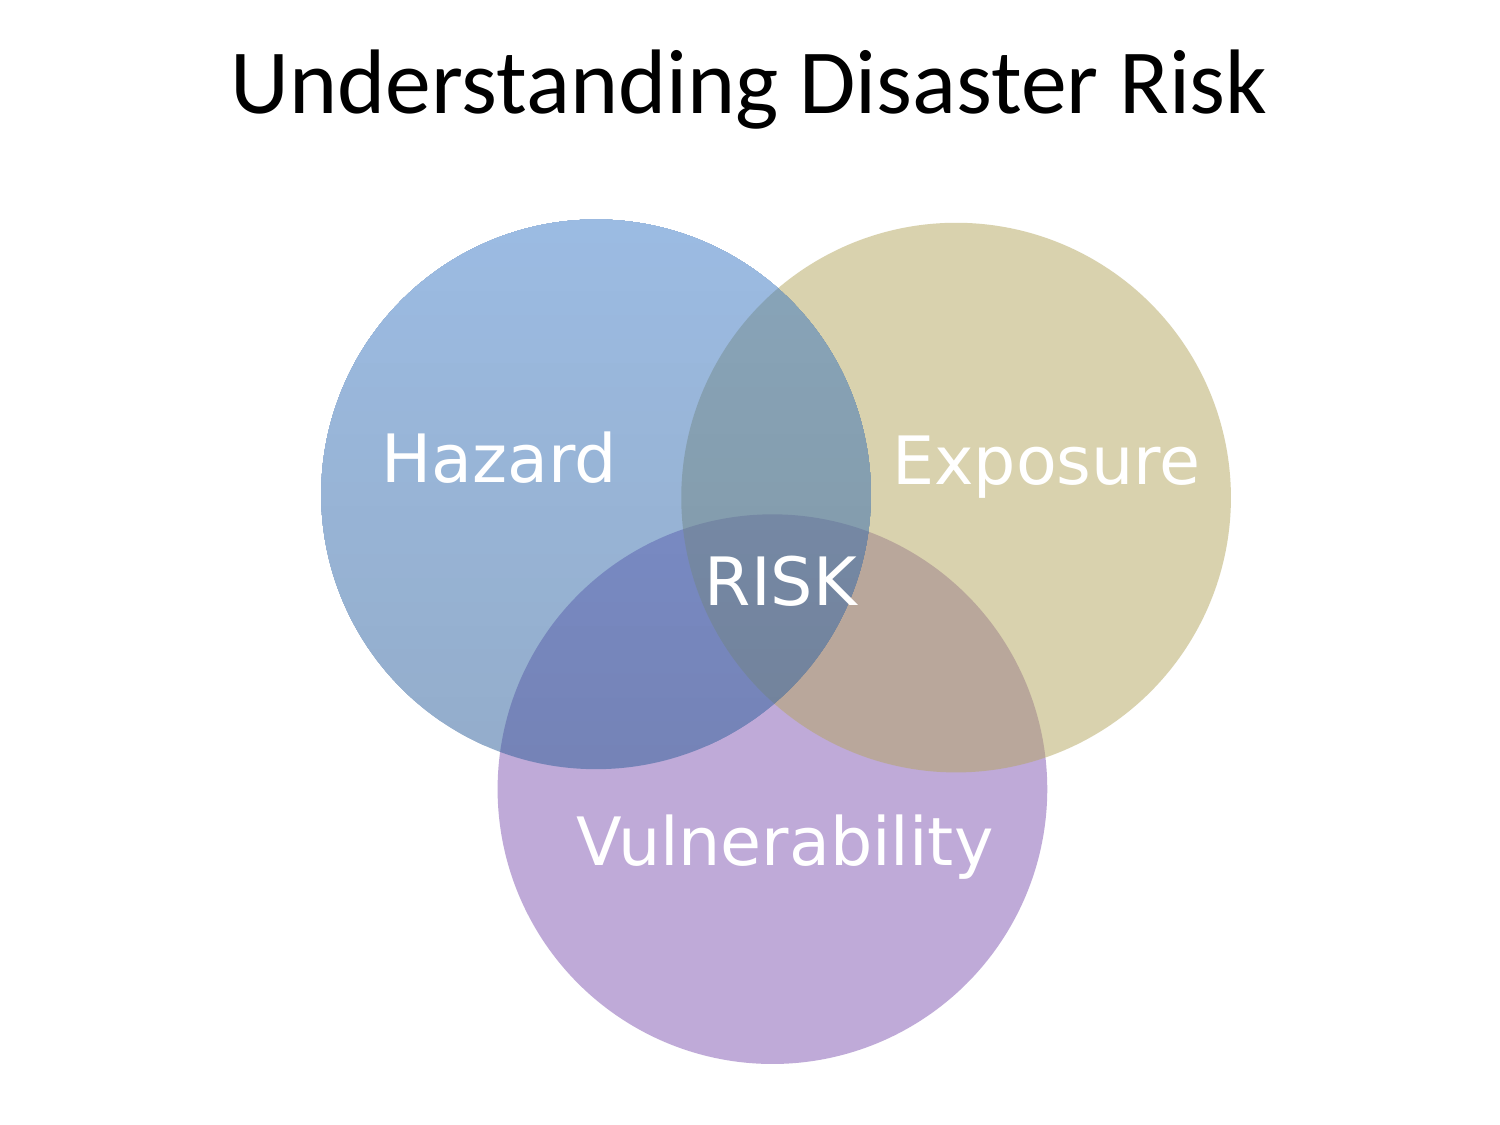

# Understanding Disaster Risk

Hazard
Exposure
RISK
Vulnerability